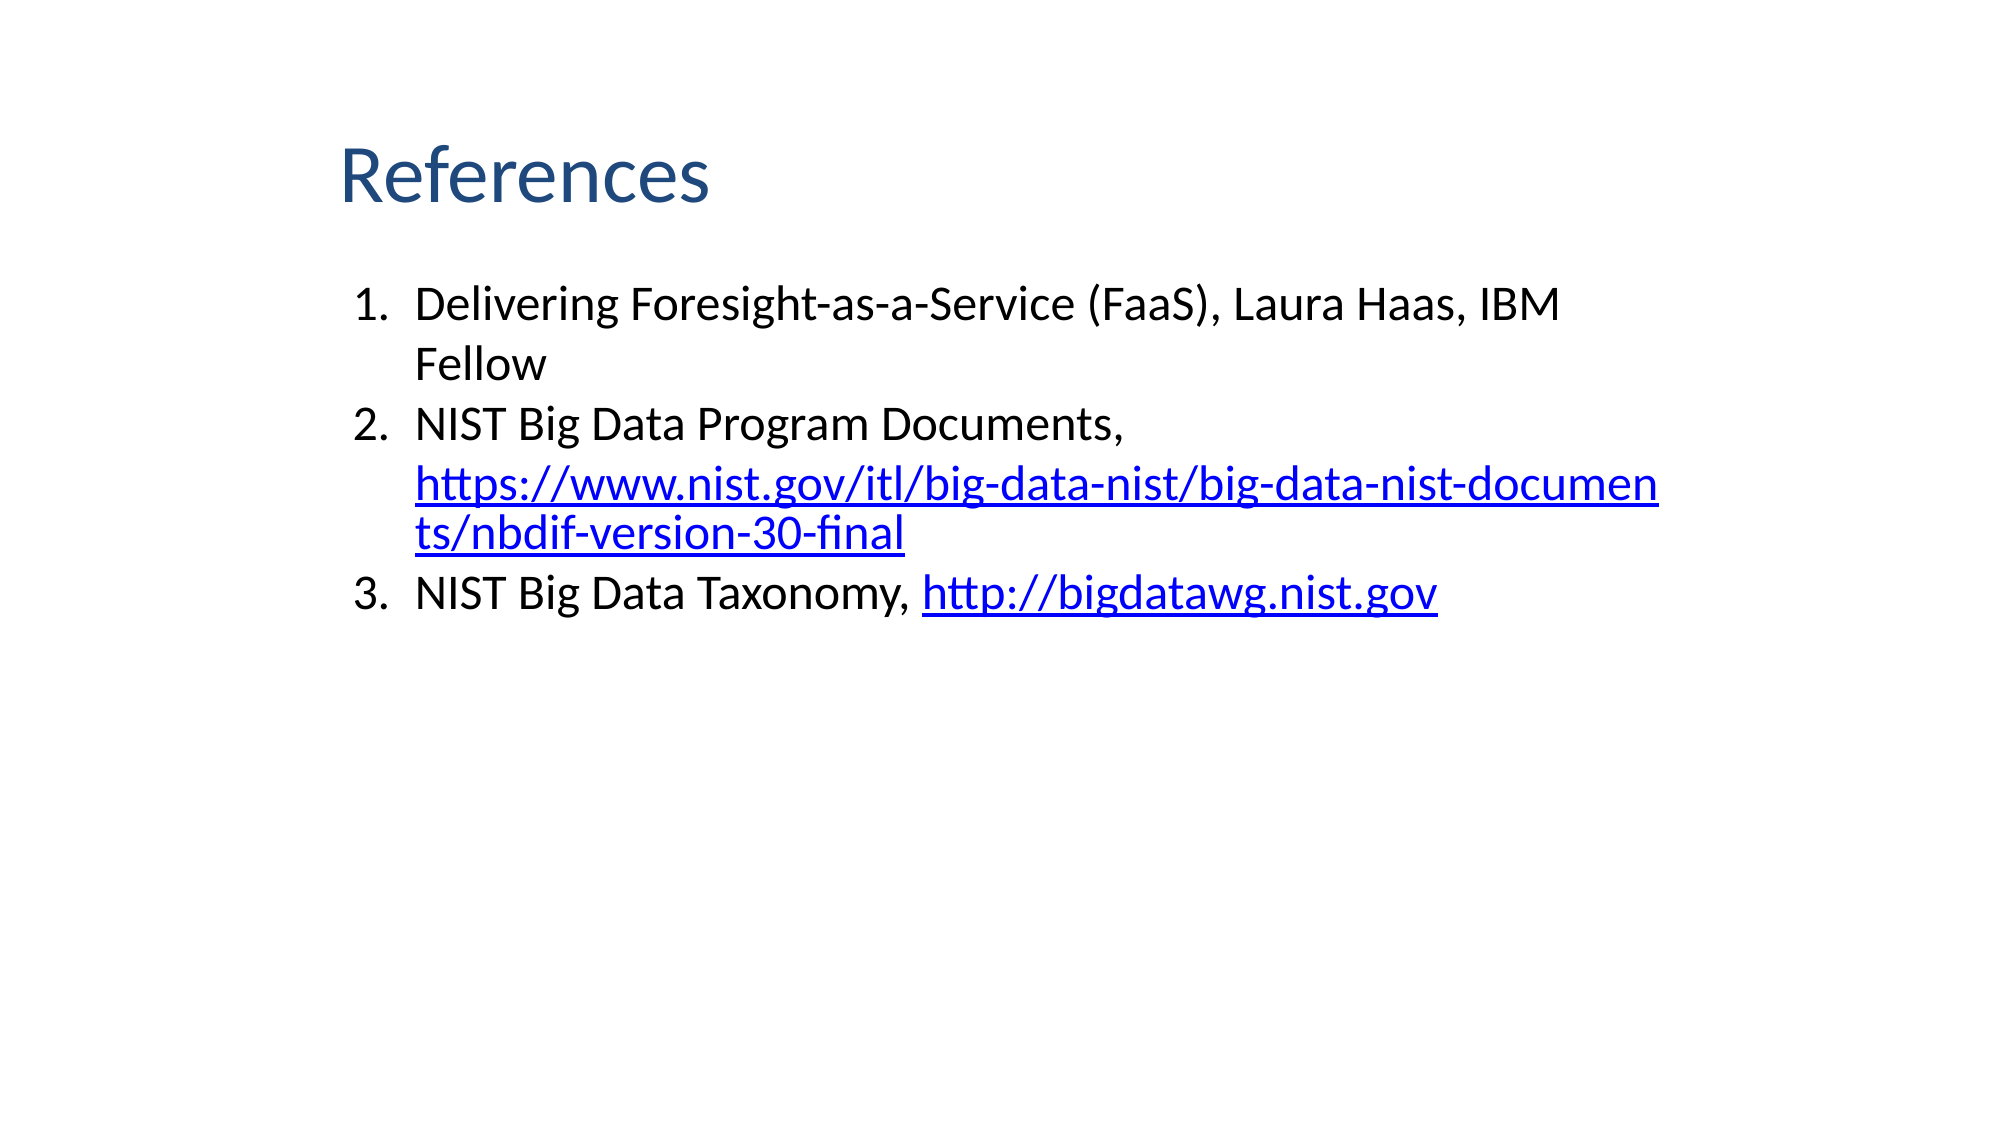

# References
Delivering Foresight-as-a-Service (FaaS), Laura Haas, IBM Fellow
NIST Big Data Program Documents, https://www.nist.gov/itl/big-data-nist/big-data-nist-documents/nbdif-version-30-final
NIST Big Data Taxonomy, http://bigdatawg.nist.gov